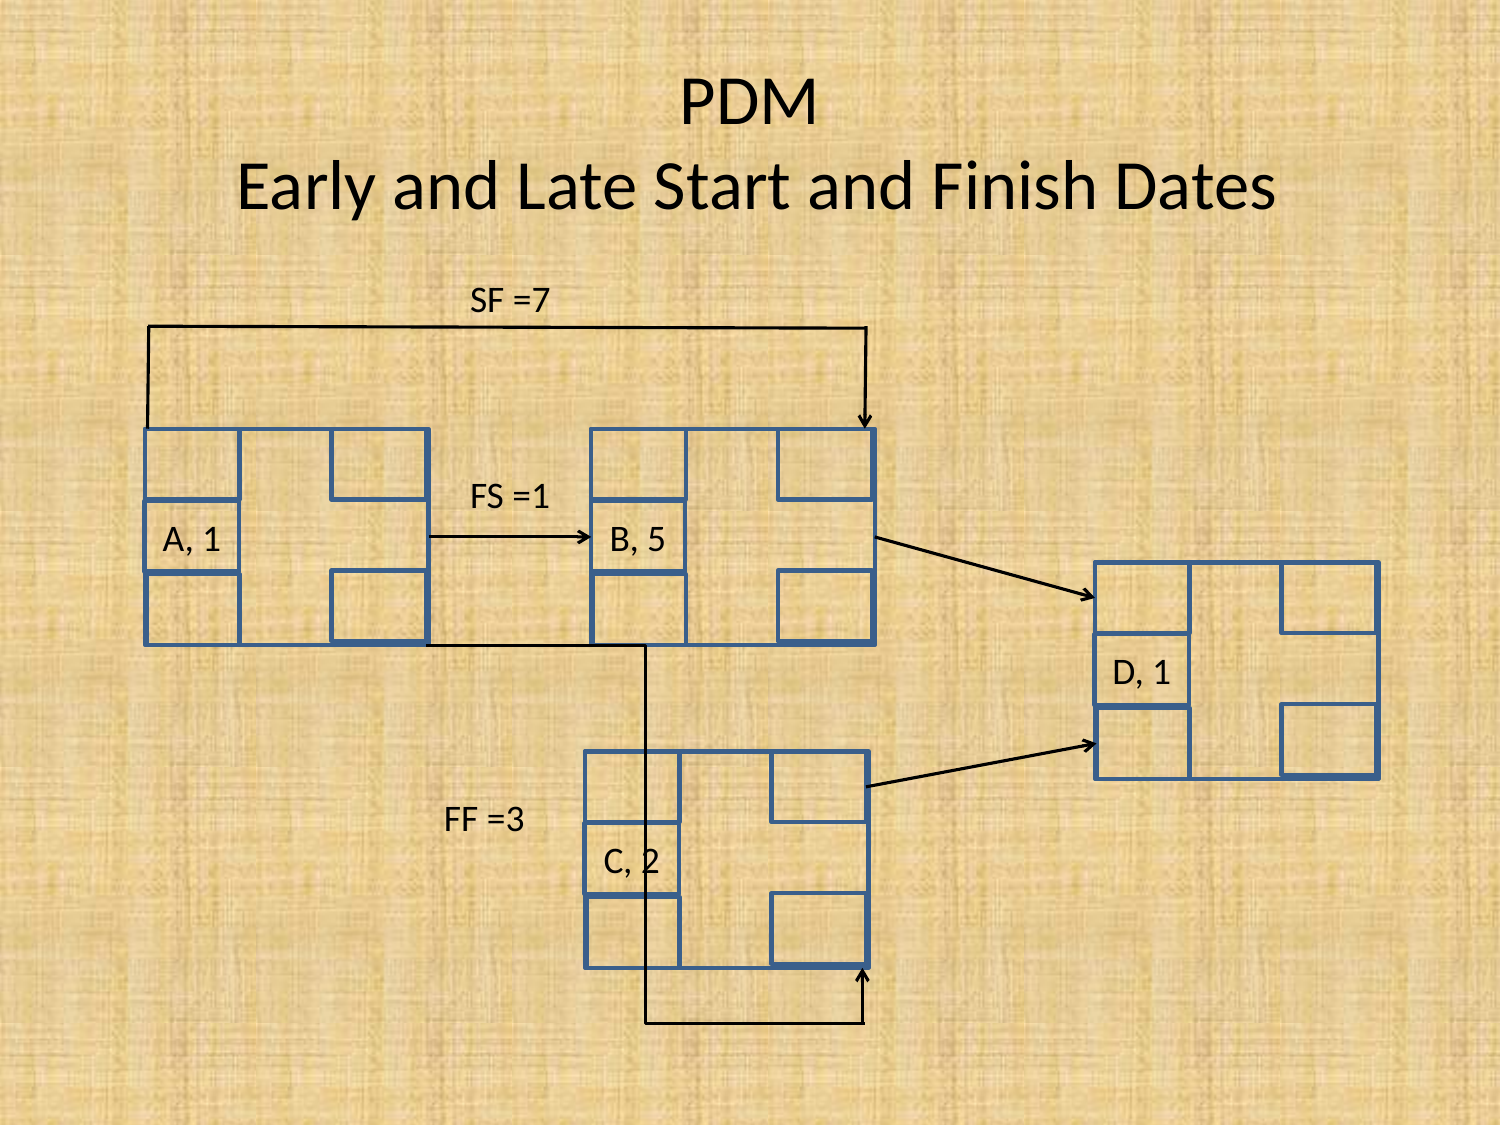

# PDM Early and Late Start and Finish Dates
SF =7

A, 1

B, 5

FS =1

D, 1

C, 2

FF =3